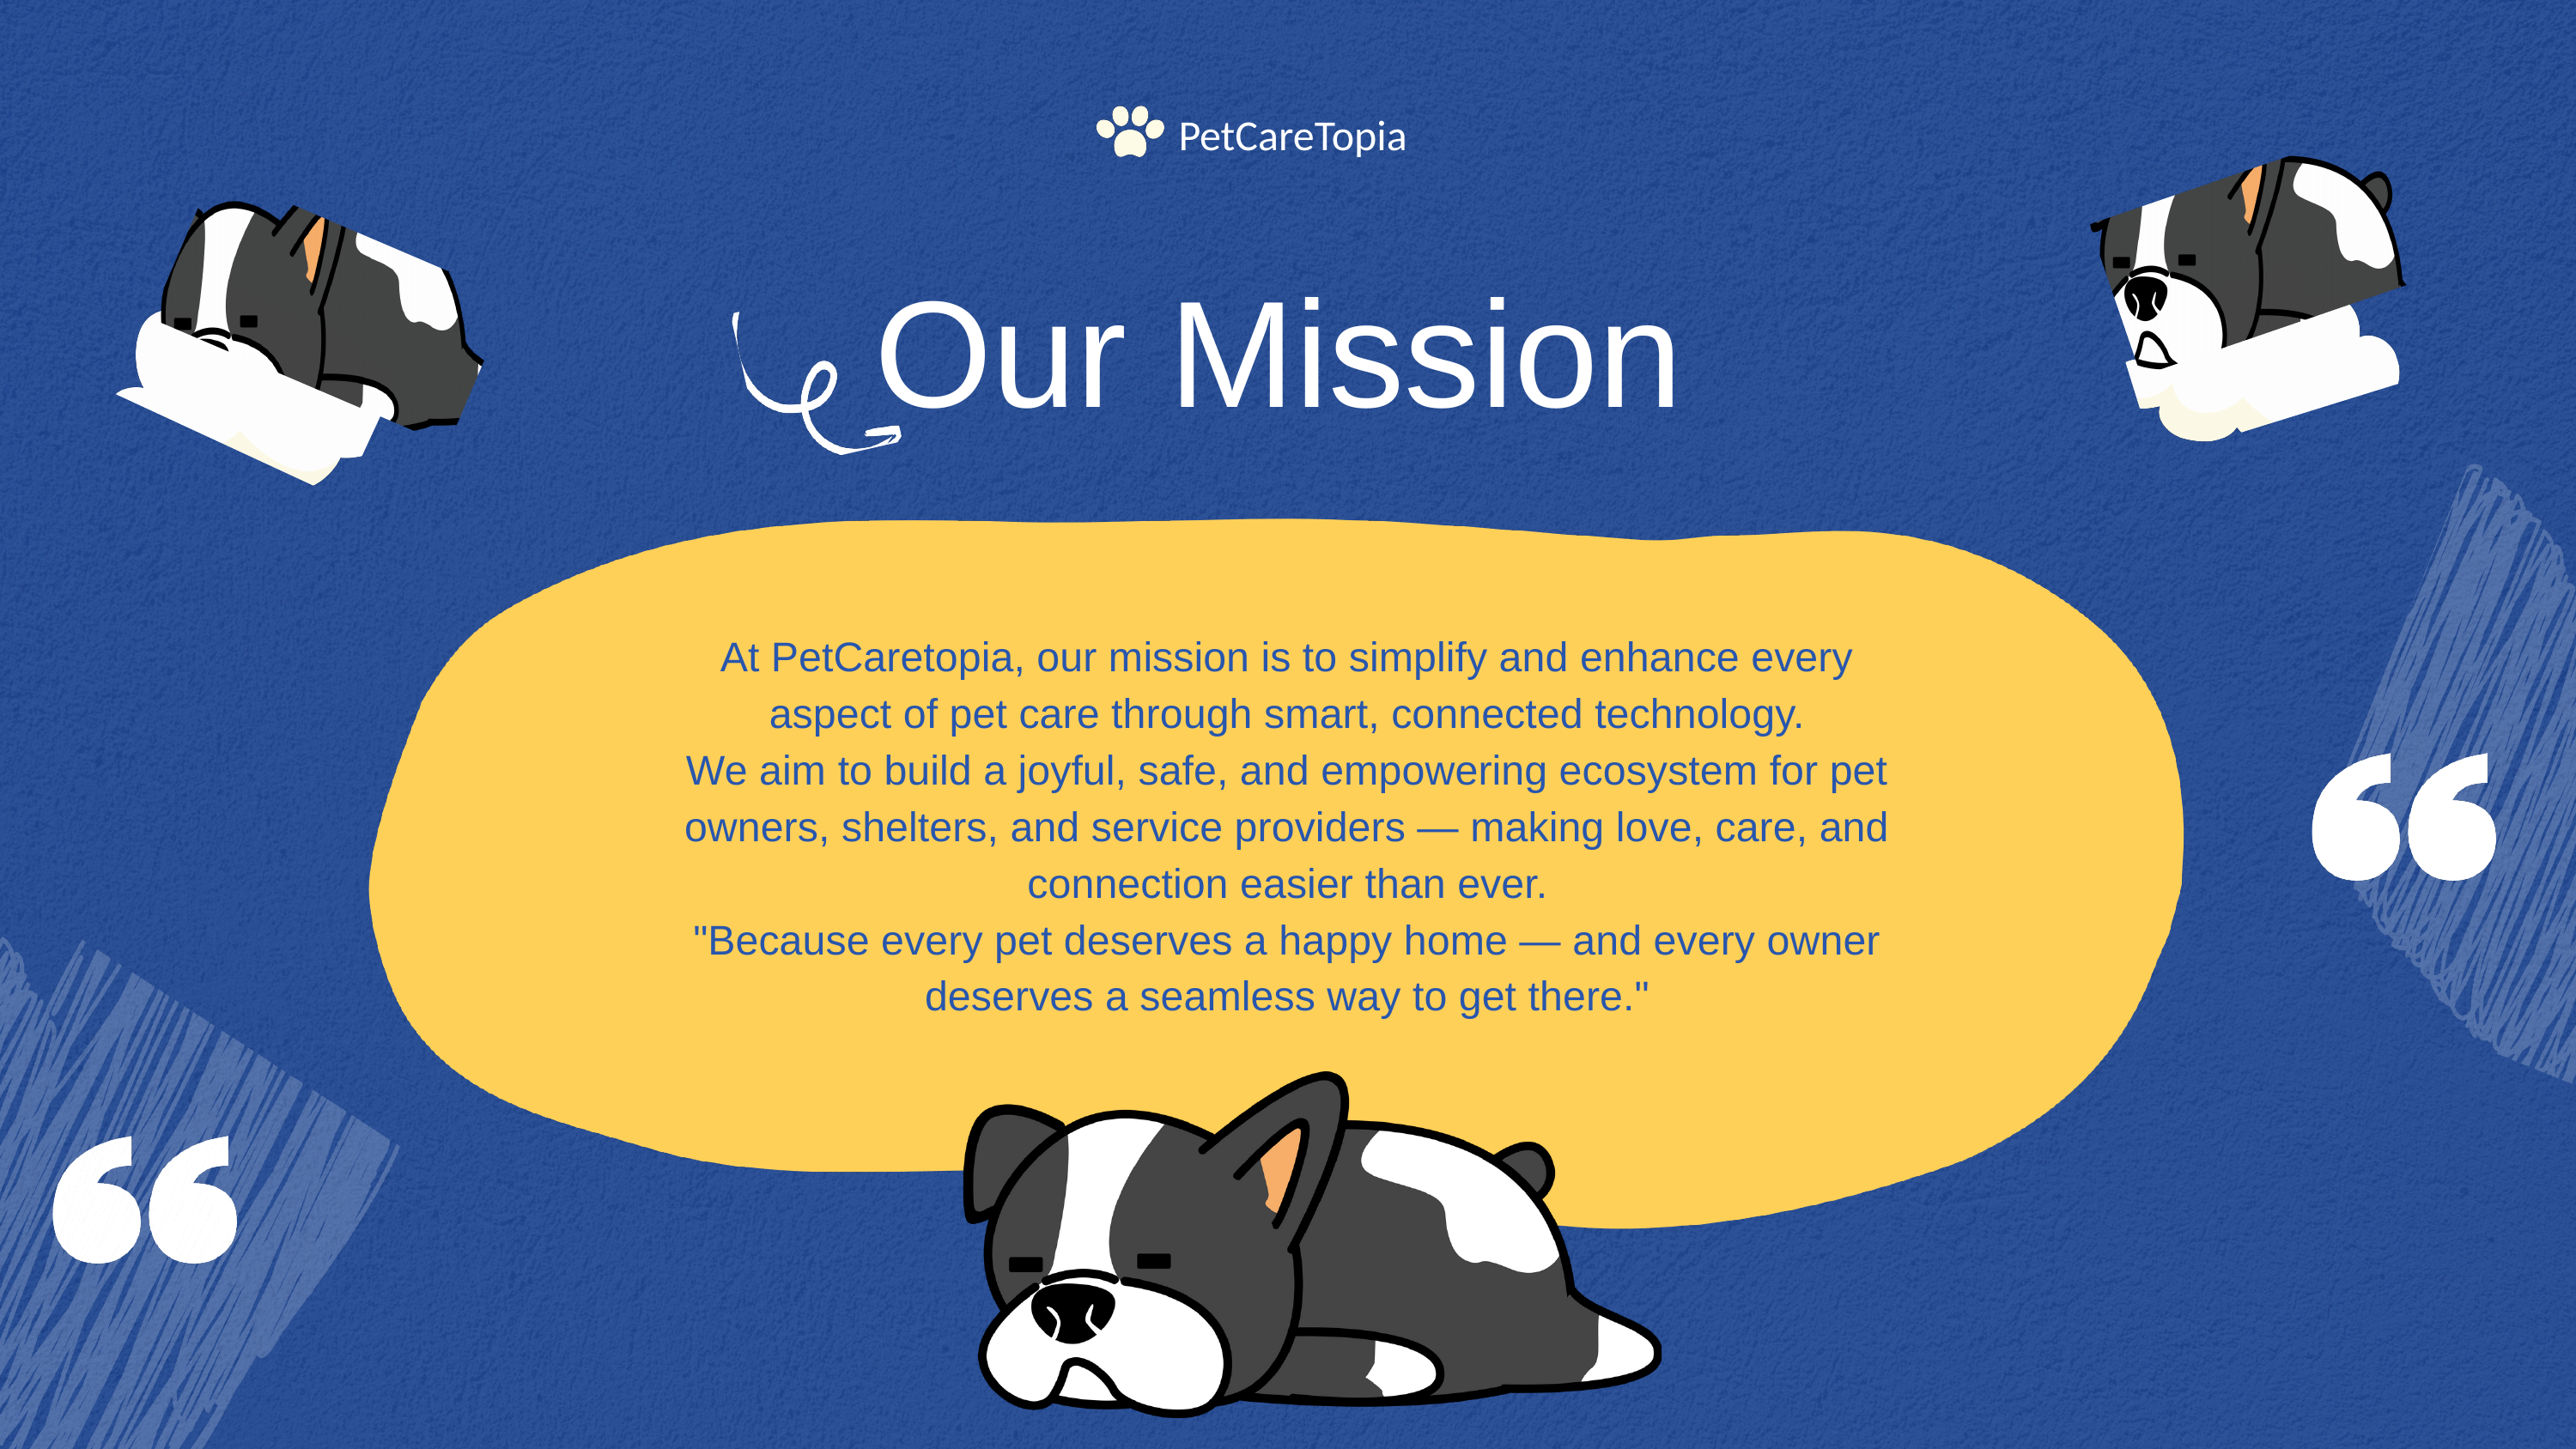

PetCareTopia

Our Mission

At PetCaretopia, our mission is to simplify and enhance every aspect of pet care through smart, connected technology.
We aim to build a joyful, safe, and empowering ecosystem for pet owners, shelters, and service providers — making love, care, and connection easier than ever.
"Because every pet deserves a happy home — and every owner deserves a seamless way to get there."